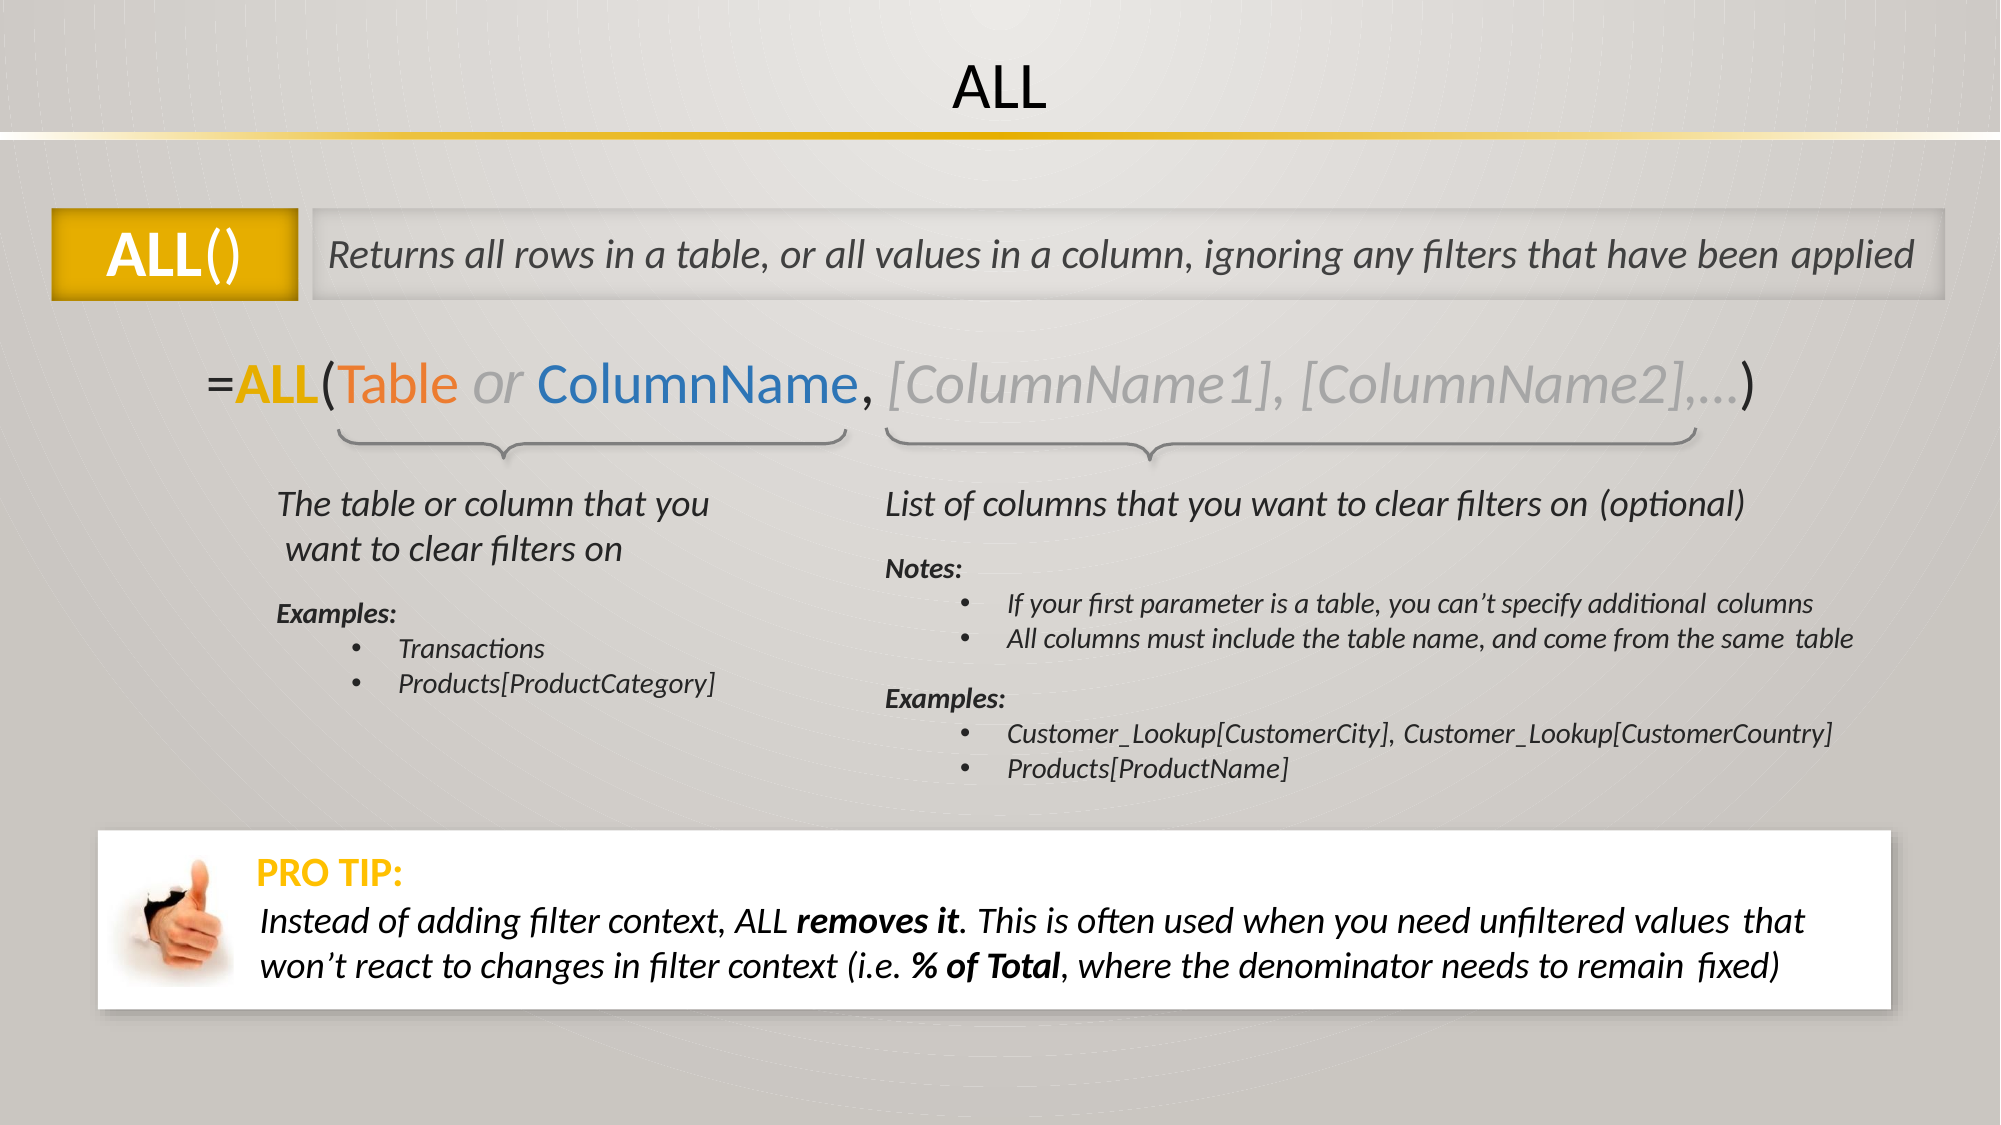

# ALL

ALL()

Returns all rows in a table, or all values in a column, ignoring any filters that have been applied
=ALL(Table or ColumnName, [ColumnName1], [ColumnName2],…)

The table or column that you  want to clear filters on
Examples:
List of columns that you want to clear filters on (optional)
Notes:
If your first parameter is a table, you can’t specify additional columns
All columns must include the table name, and come from the same table
Transactions
Products[ProductCategory]
Examples:
Customer_Lookup[CustomerCity], Customer_Lookup[CustomerCountry]
Products[ProductName]

PRO TIP:
Instead of adding filter context, ALL removes it. This is often used when you need unfiltered values that
won’t react to changes in filter context (i.e. % of Total, where the denominator needs to remain fixed)